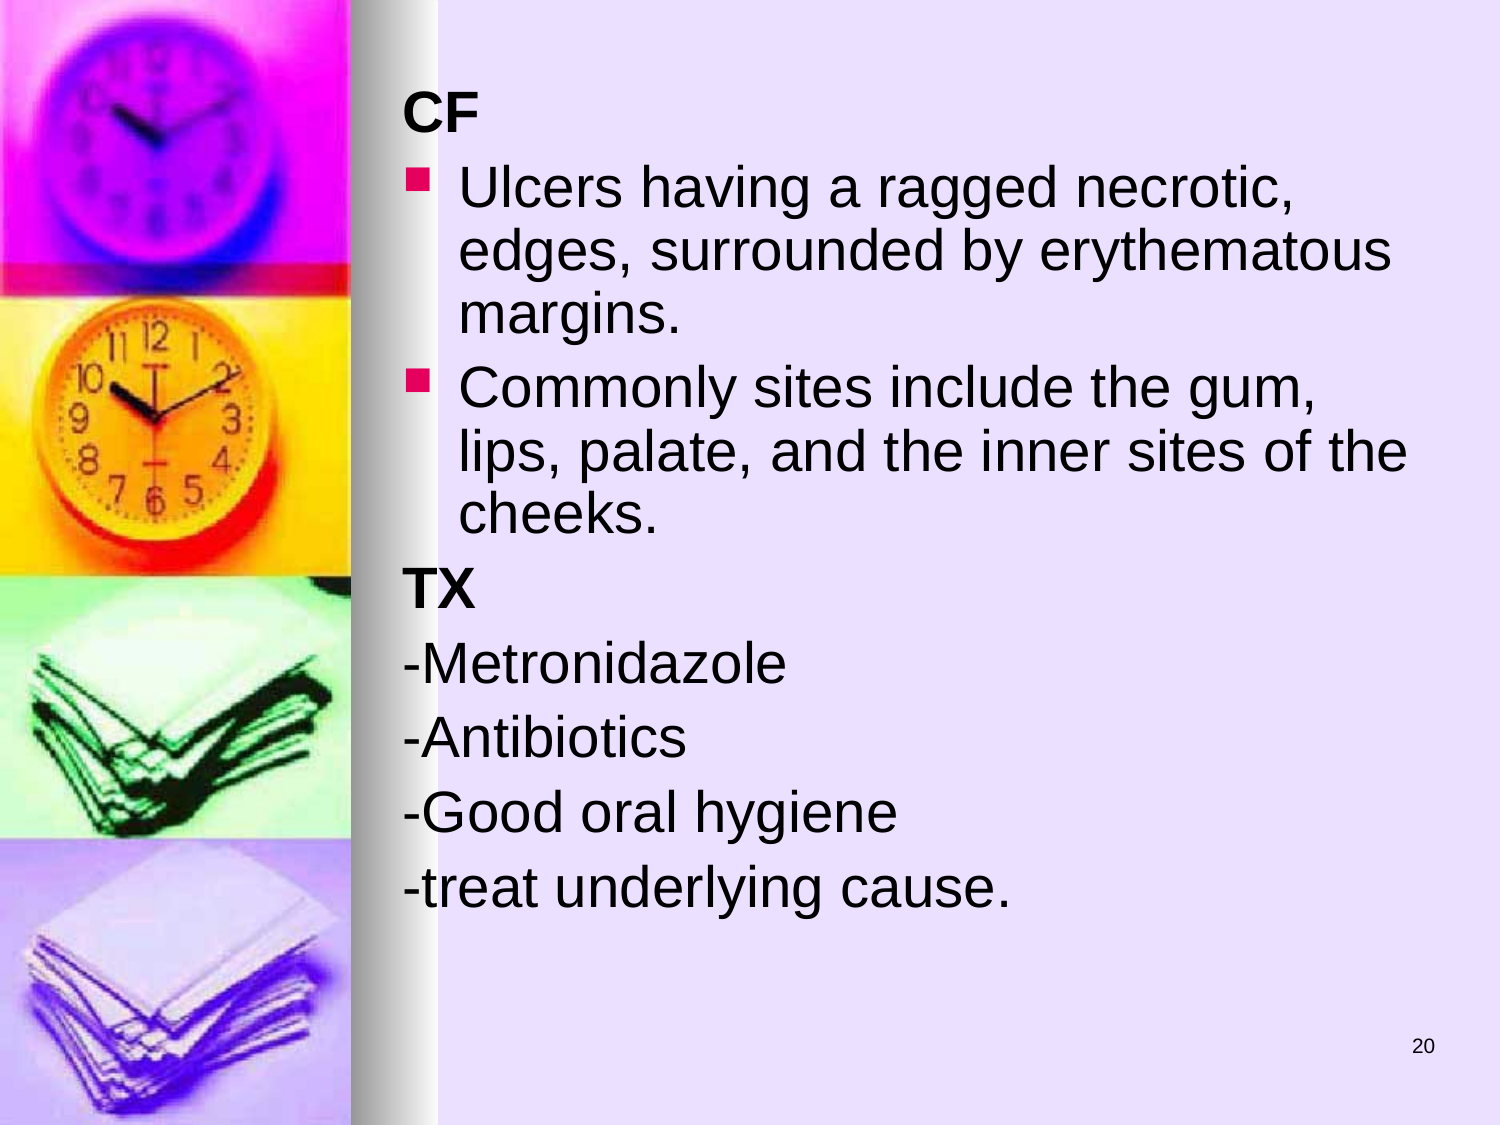

CF
Ulcers having a ragged necrotic, edges, surrounded by erythematous margins.
Commonly sites include the gum, lips, palate, and the inner sites of the cheeks.
TX
-Metronidazole
-Antibiotics
-Good oral hygiene
-treat underlying cause.
20